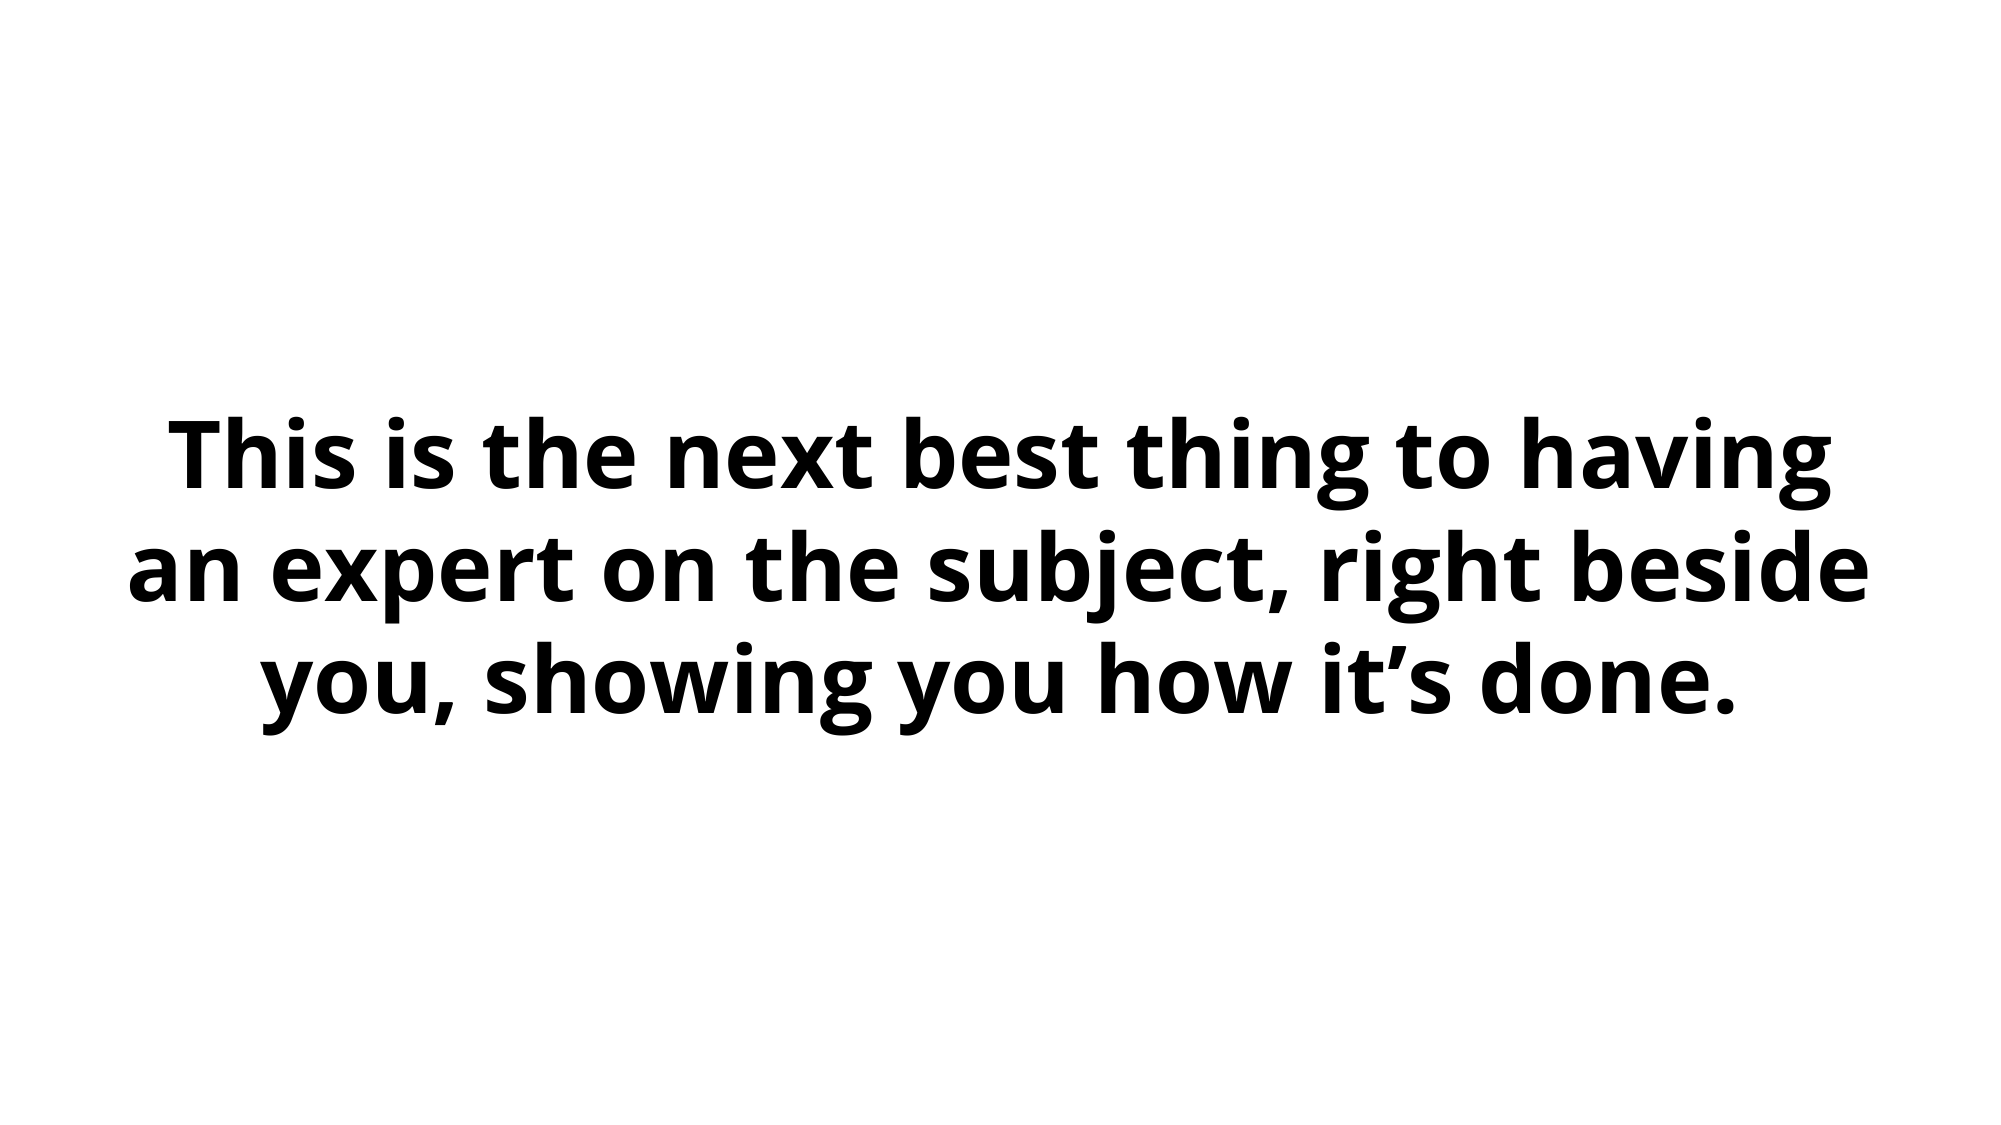

This is the next best thing to having an expert on the subject, right beside you, showing you how it’s done.